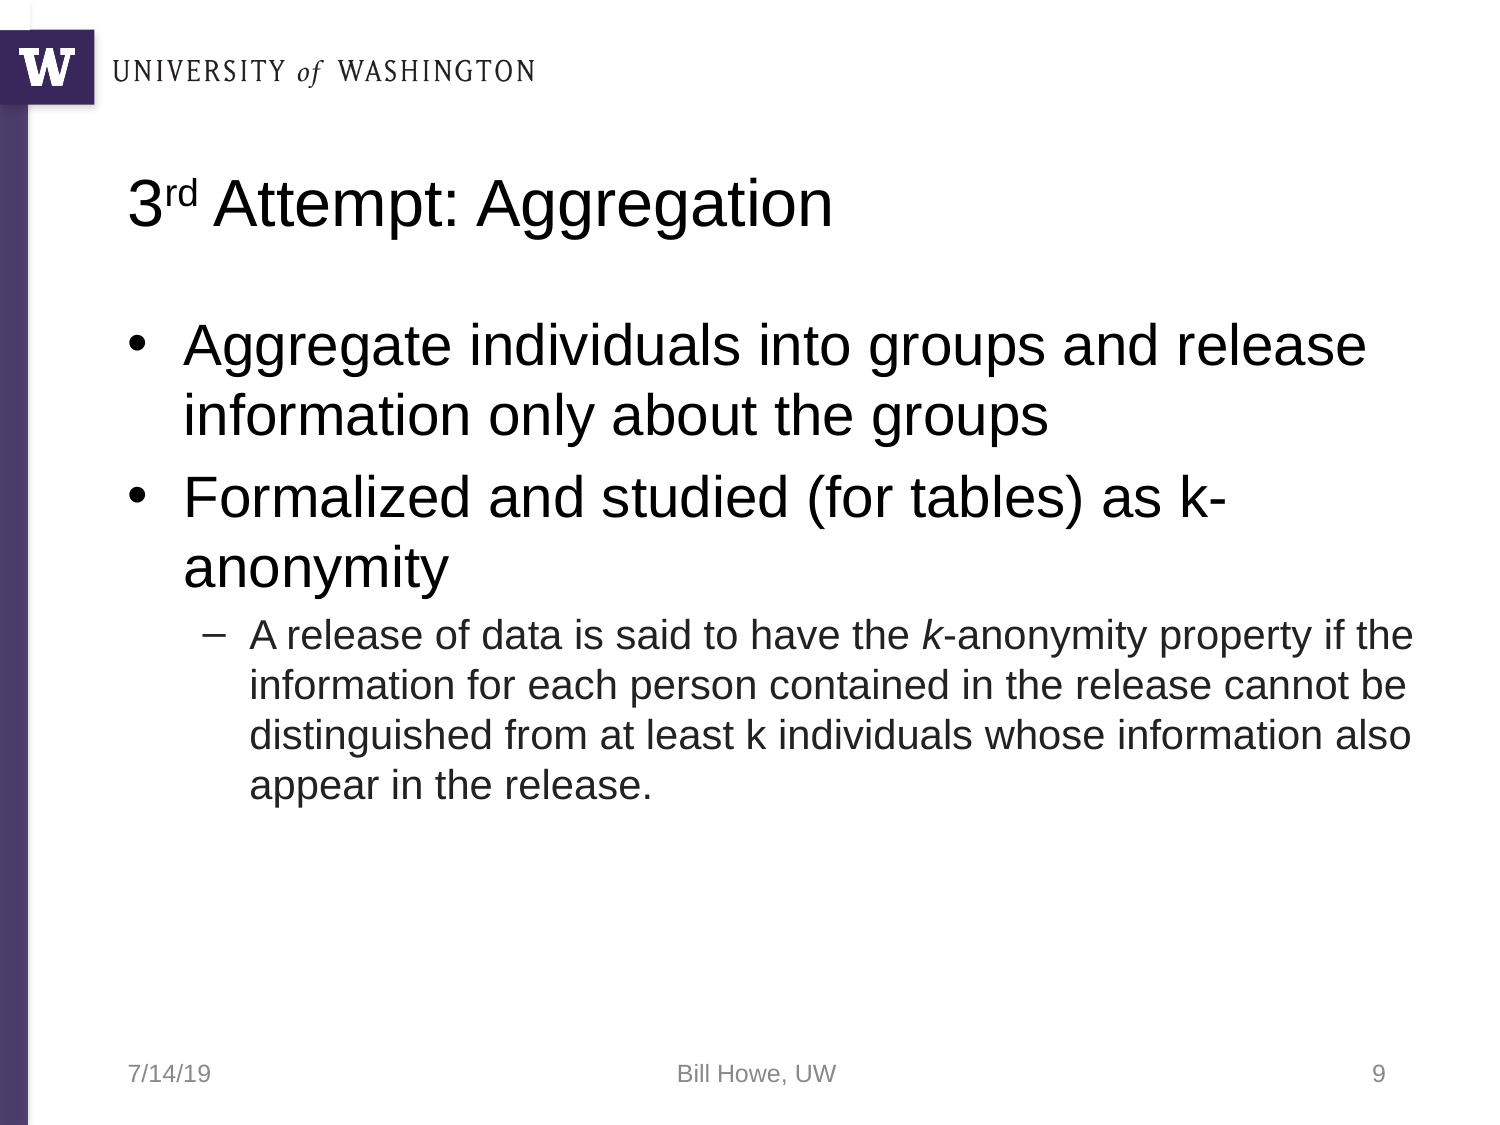

# 3rd Attempt: Aggregation
Aggregate individuals into groups and release information only about the groups
Formalized and studied (for tables) as k-anonymity
A release of data is said to have the k-anonymity property if the information for each person contained in the release cannot be distinguished from at least k individuals whose information also appear in the release.

7/14/19
Bill Howe, UW
9